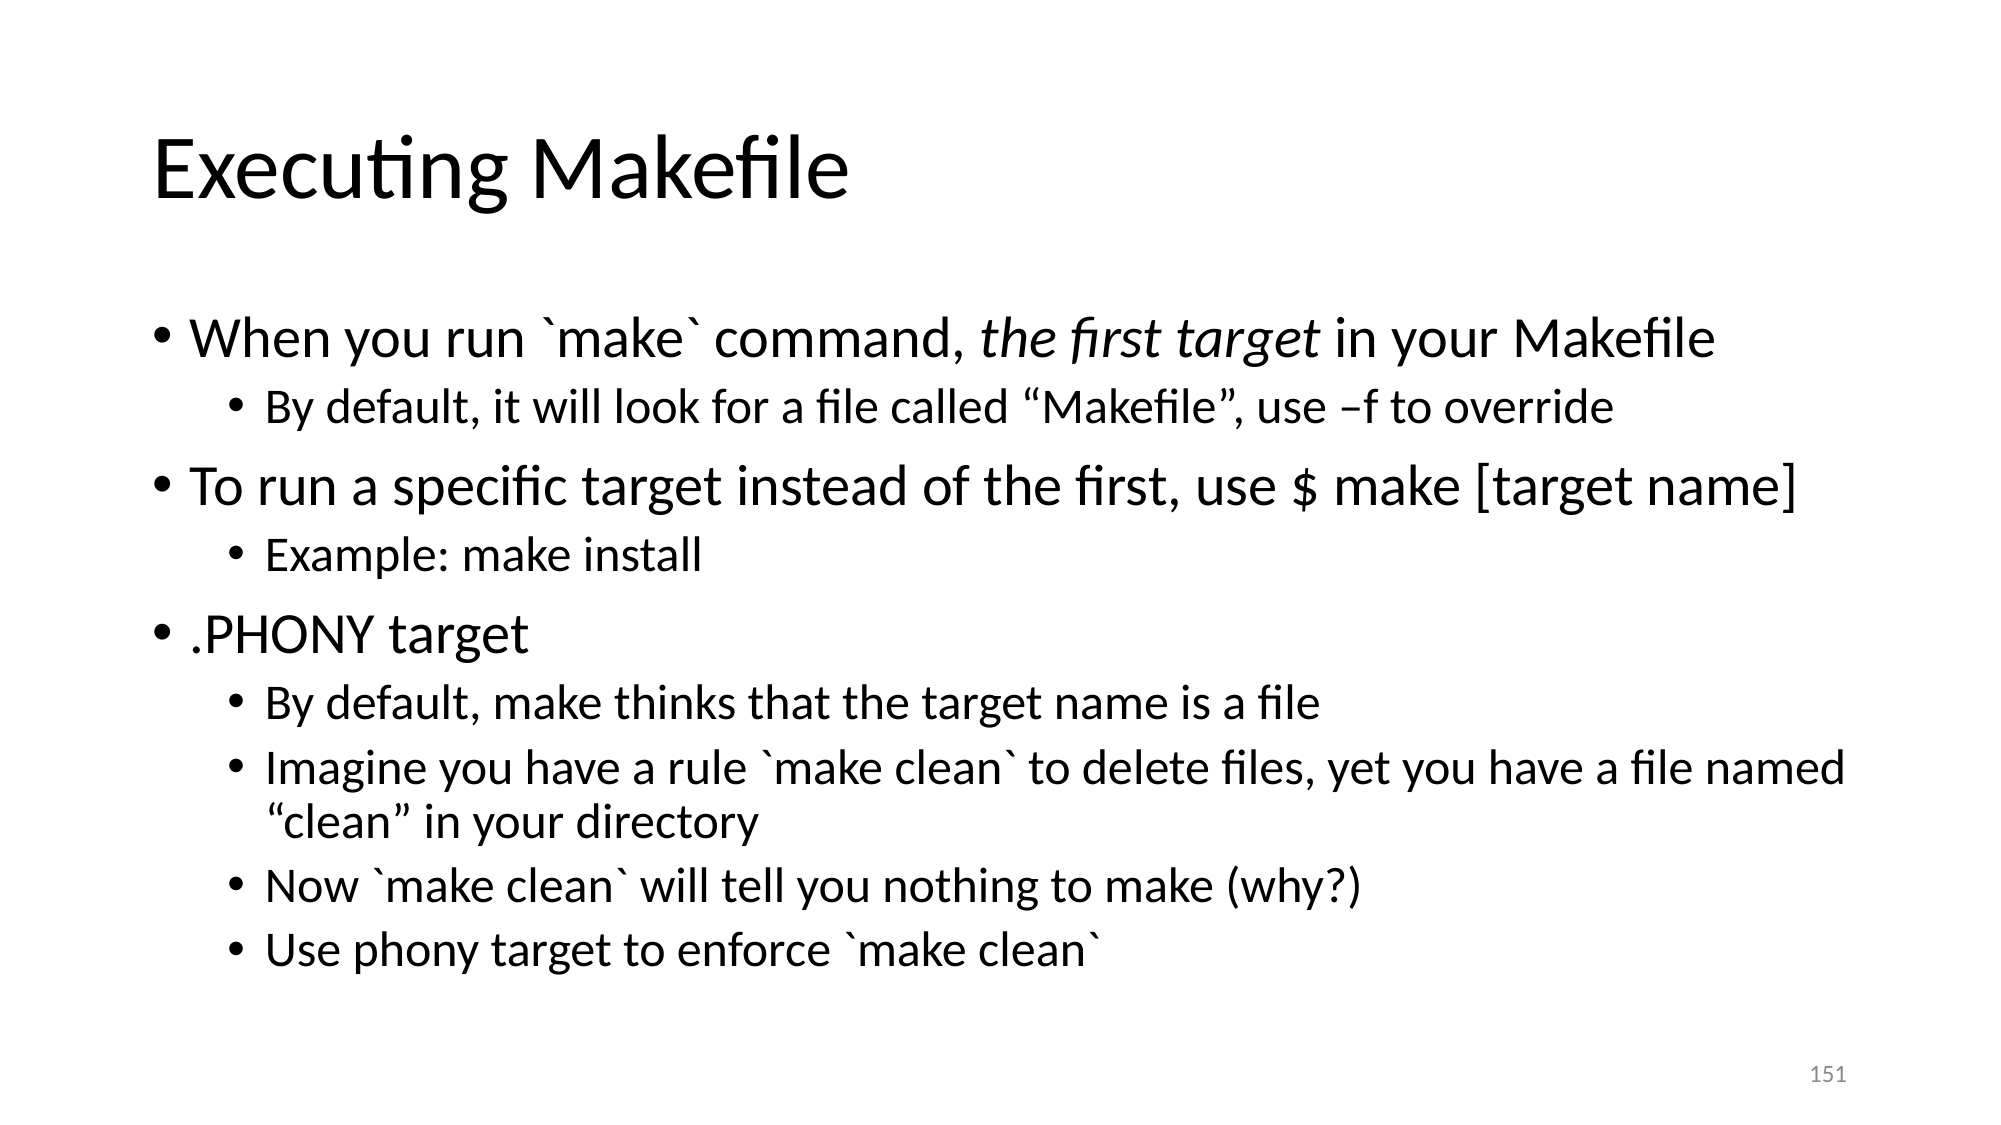

# Executing Makefile
When you run `make` command, the first target in your Makefile
By default, it will look for a file called “Makefile”, use –f to override
To run a specific target instead of the first, use $ make [target name]
Example: make install
.PHONY target
By default, make thinks that the target name is a file
Imagine you have a rule `make clean` to delete files, yet you have a file named “clean” in your directory
Now `make clean` will tell you nothing to make (why?)
Use phony target to enforce `make clean`

151